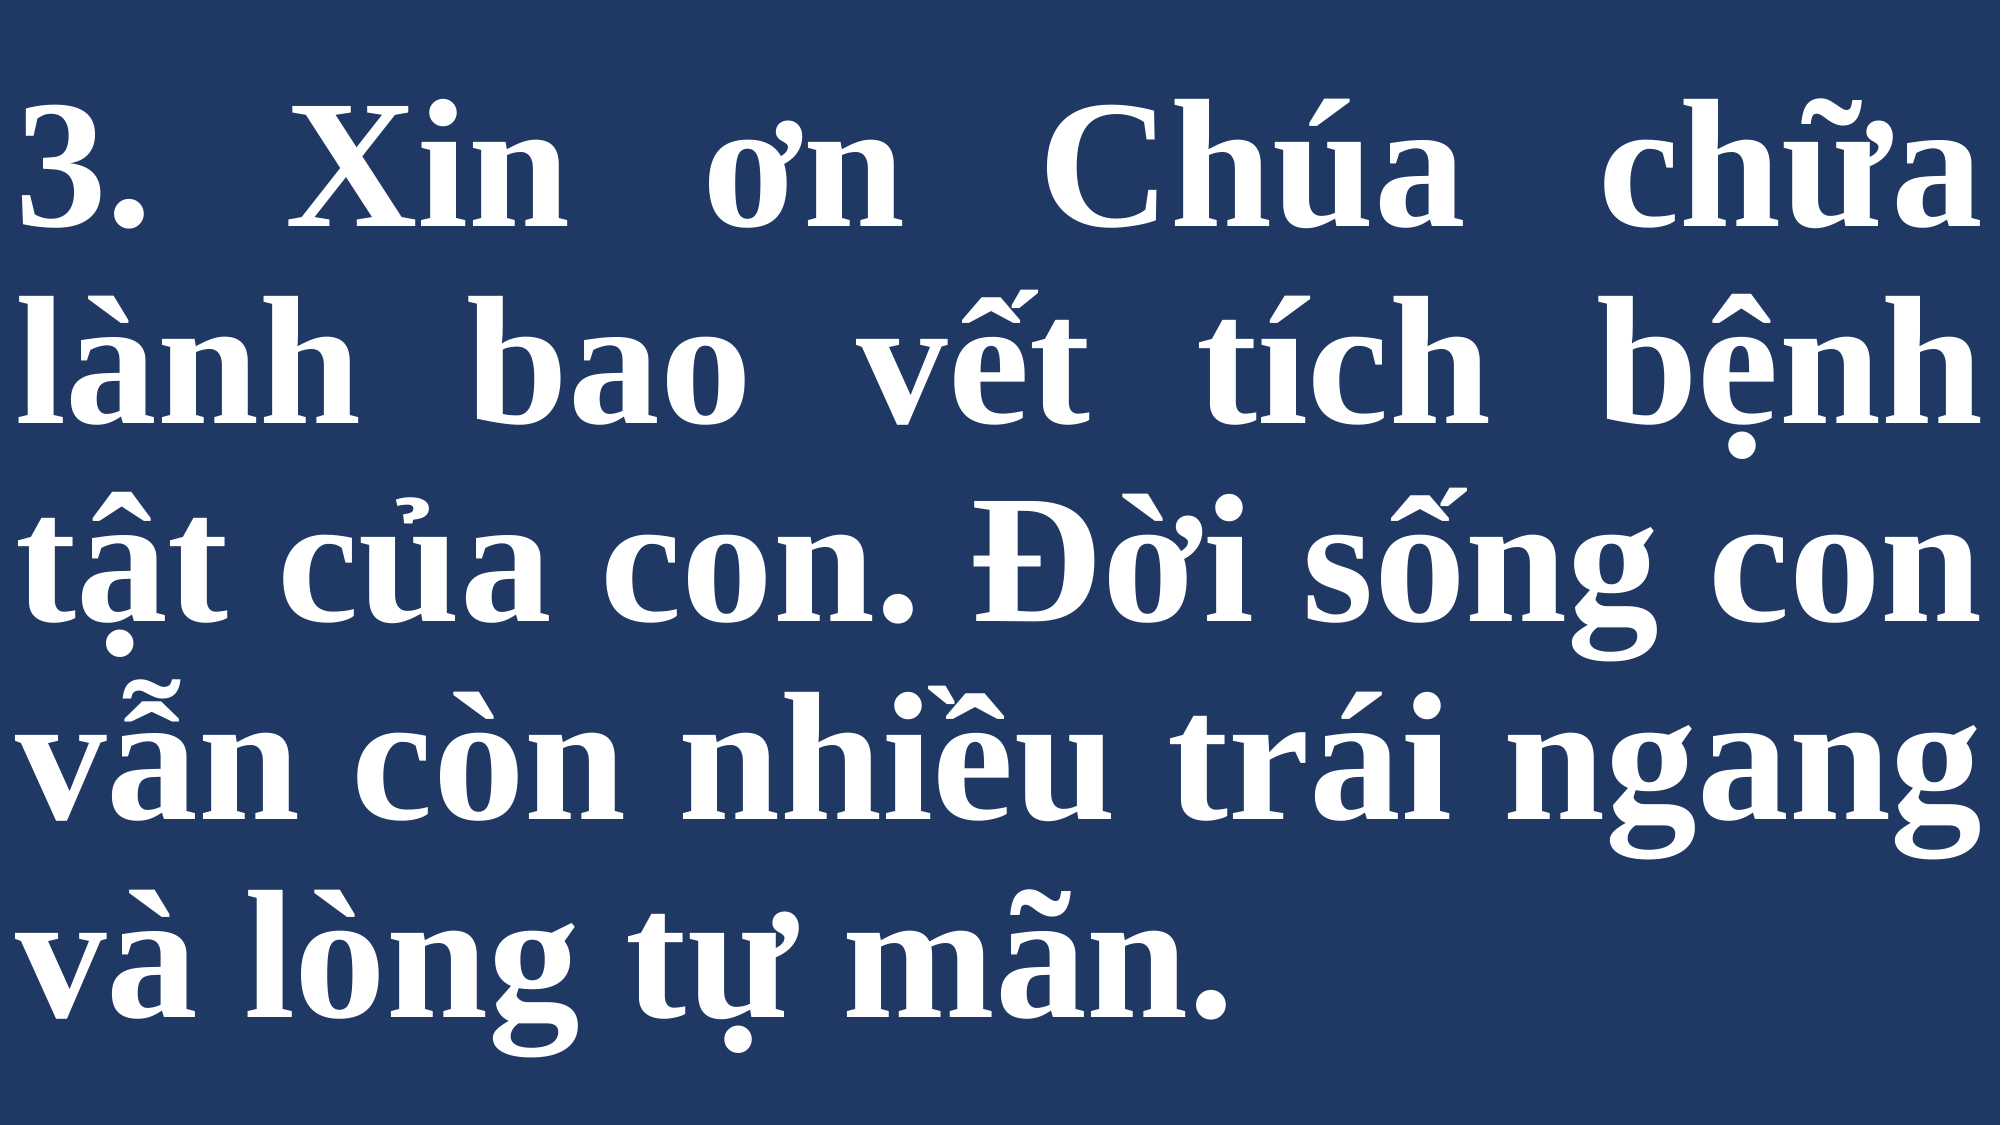

# 3. Xin ơn Chúa chữa lành bao vết tích bệnh tật của con. Đời sống con vẫn còn nhiều trái ngang và lòng tự mãn.